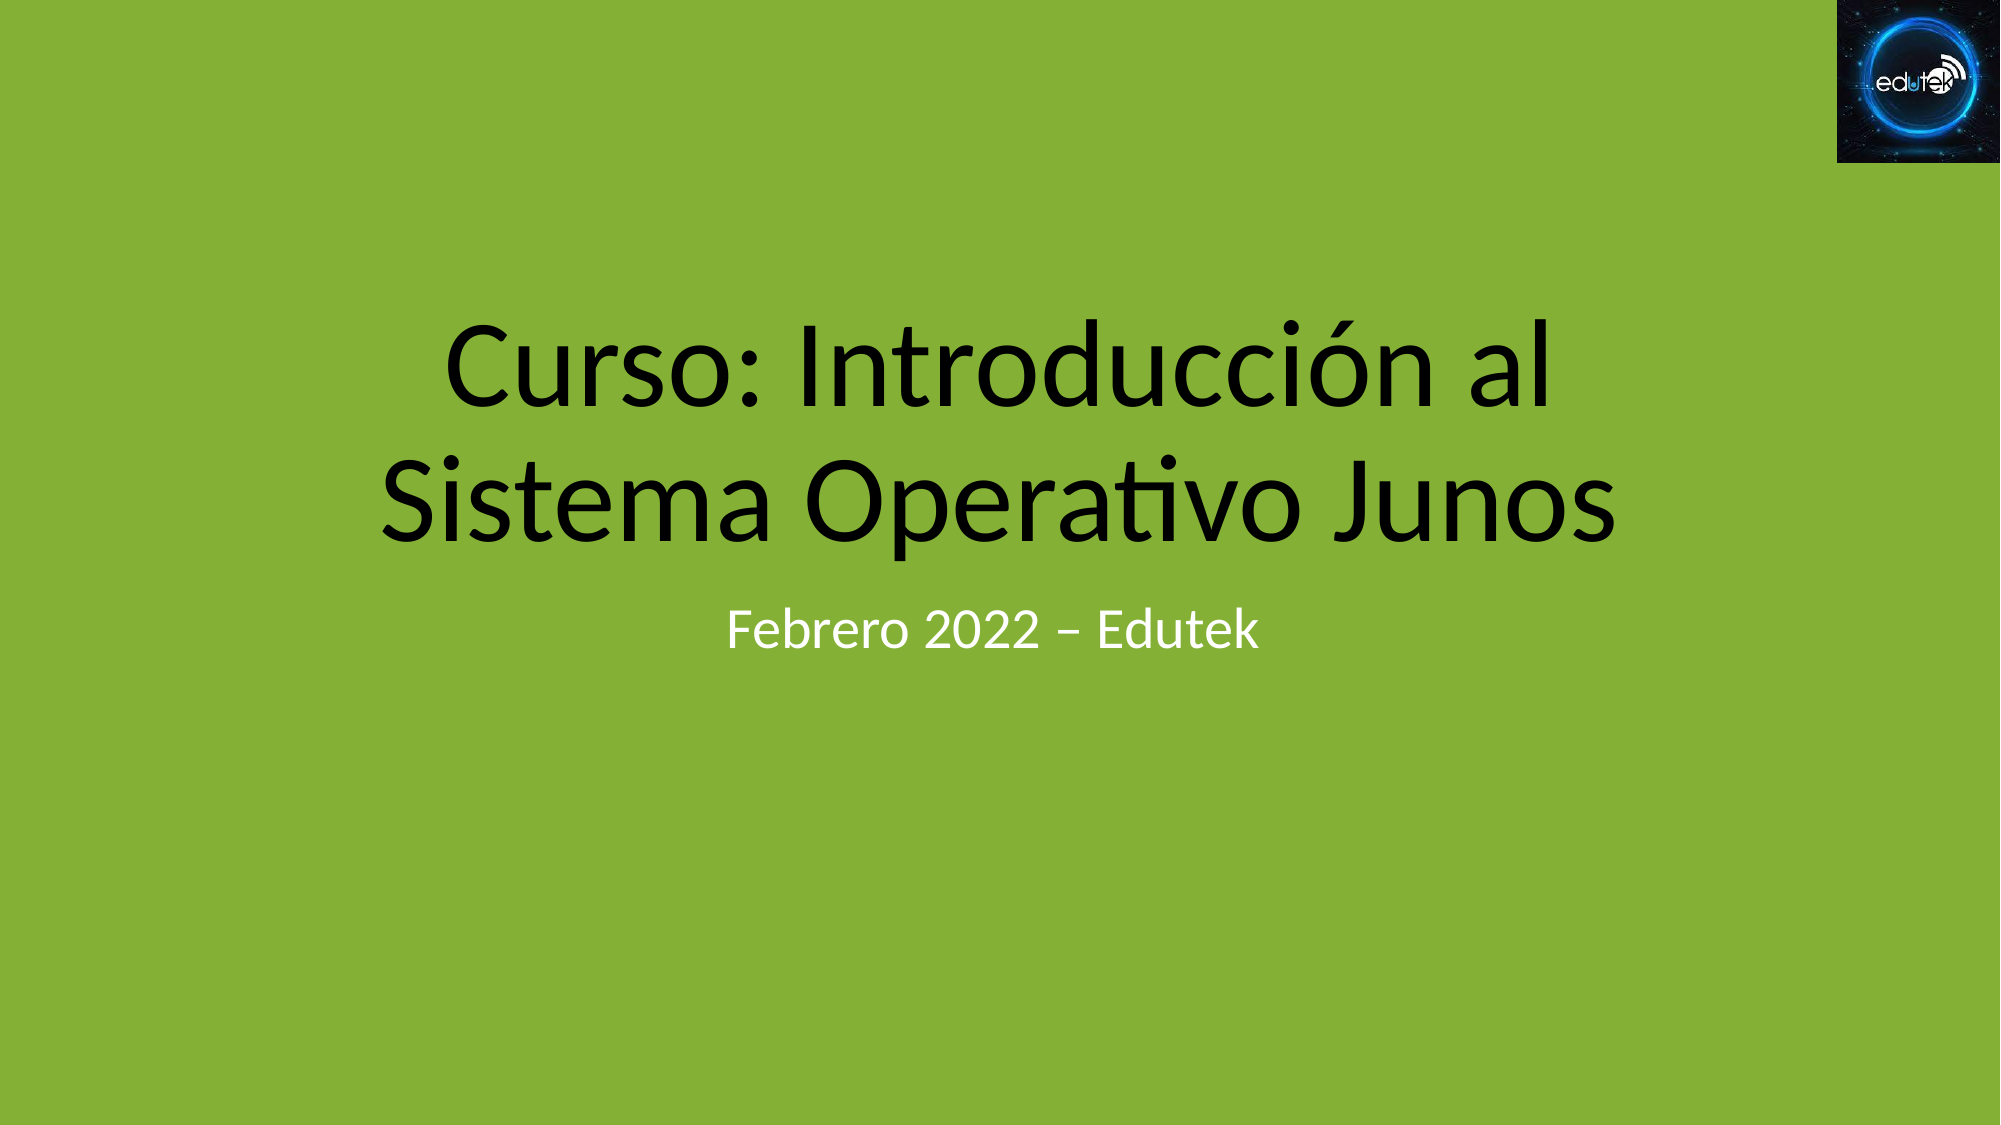

# Curso: Introducción al Sistema Operativo Junos
Febrero 2022 – Edutek